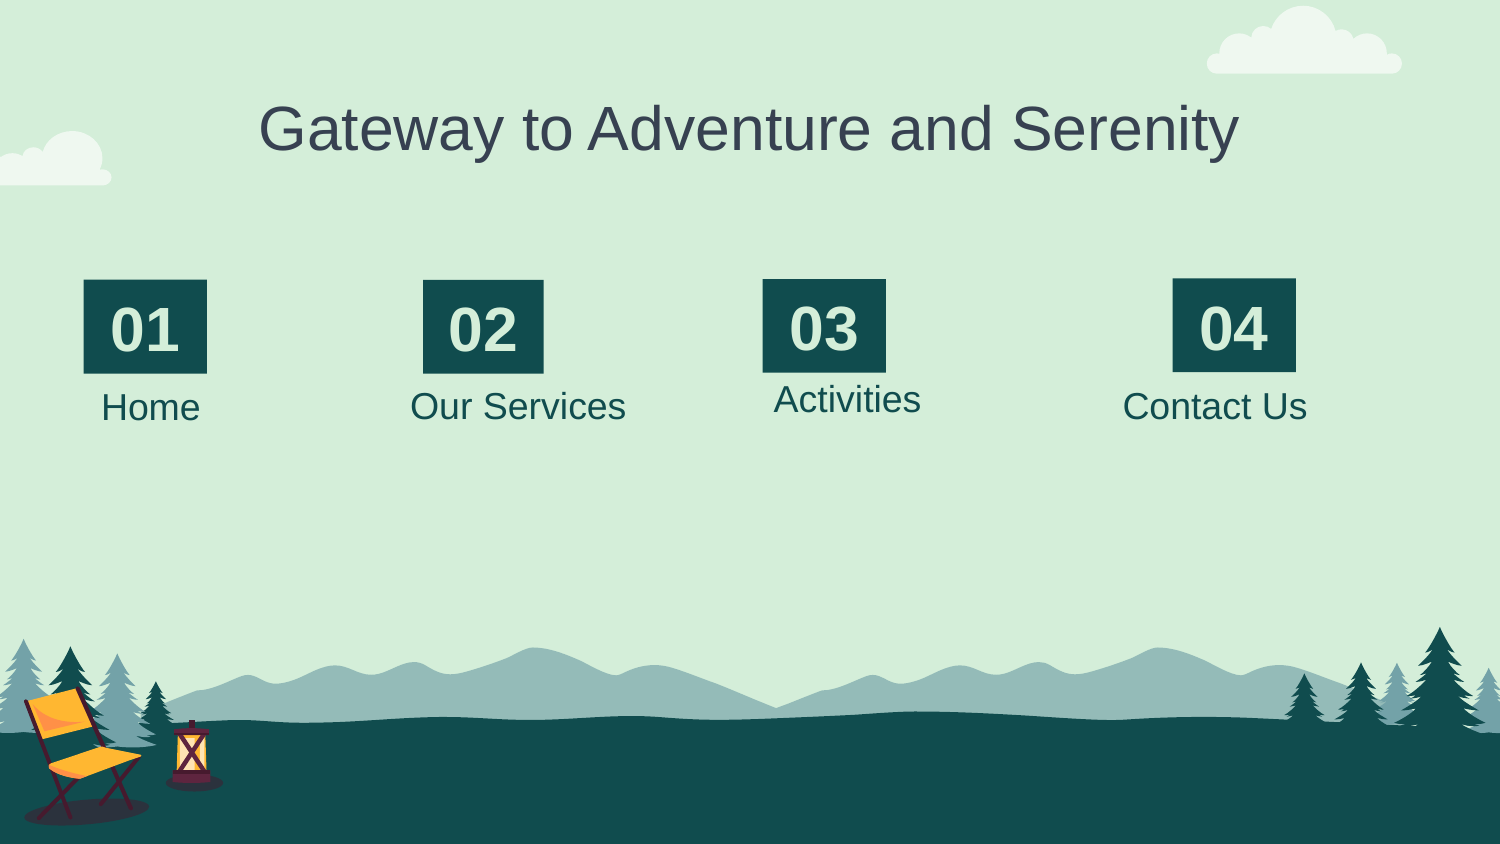

# Gateway to Adventure and Serenity
04
03
01
02
Activities
Our Services
Contact Us
Home